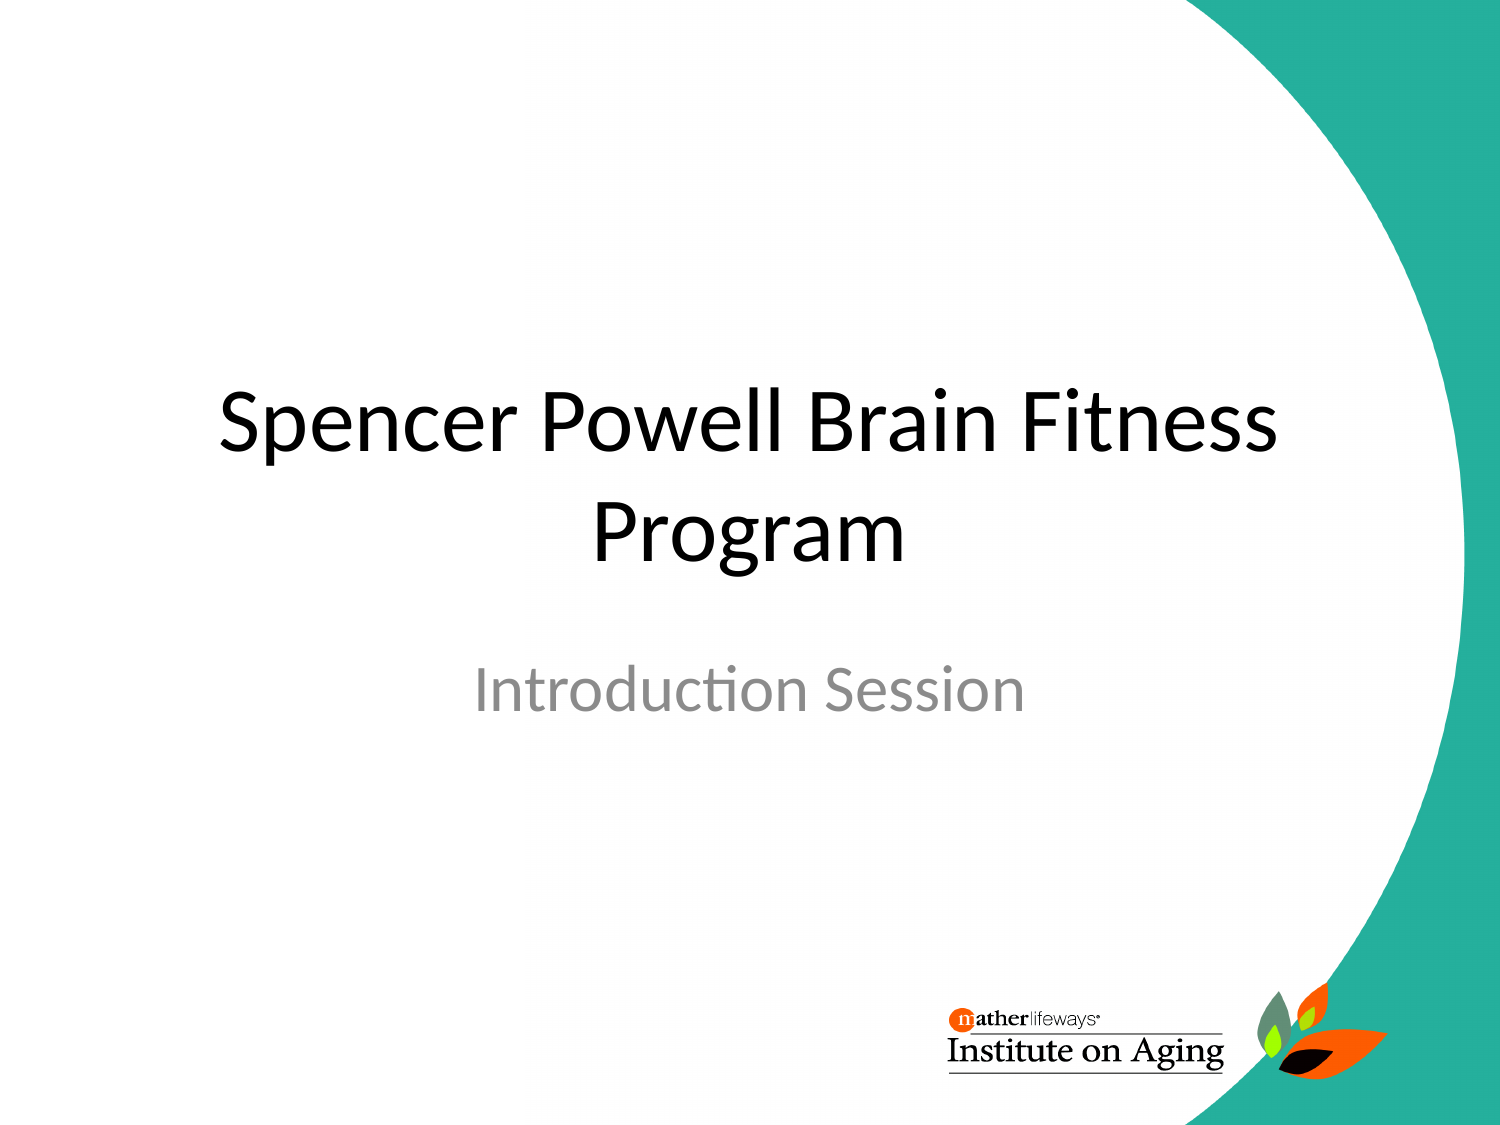

# Spencer Powell Brain Fitness Program
Introduction Session